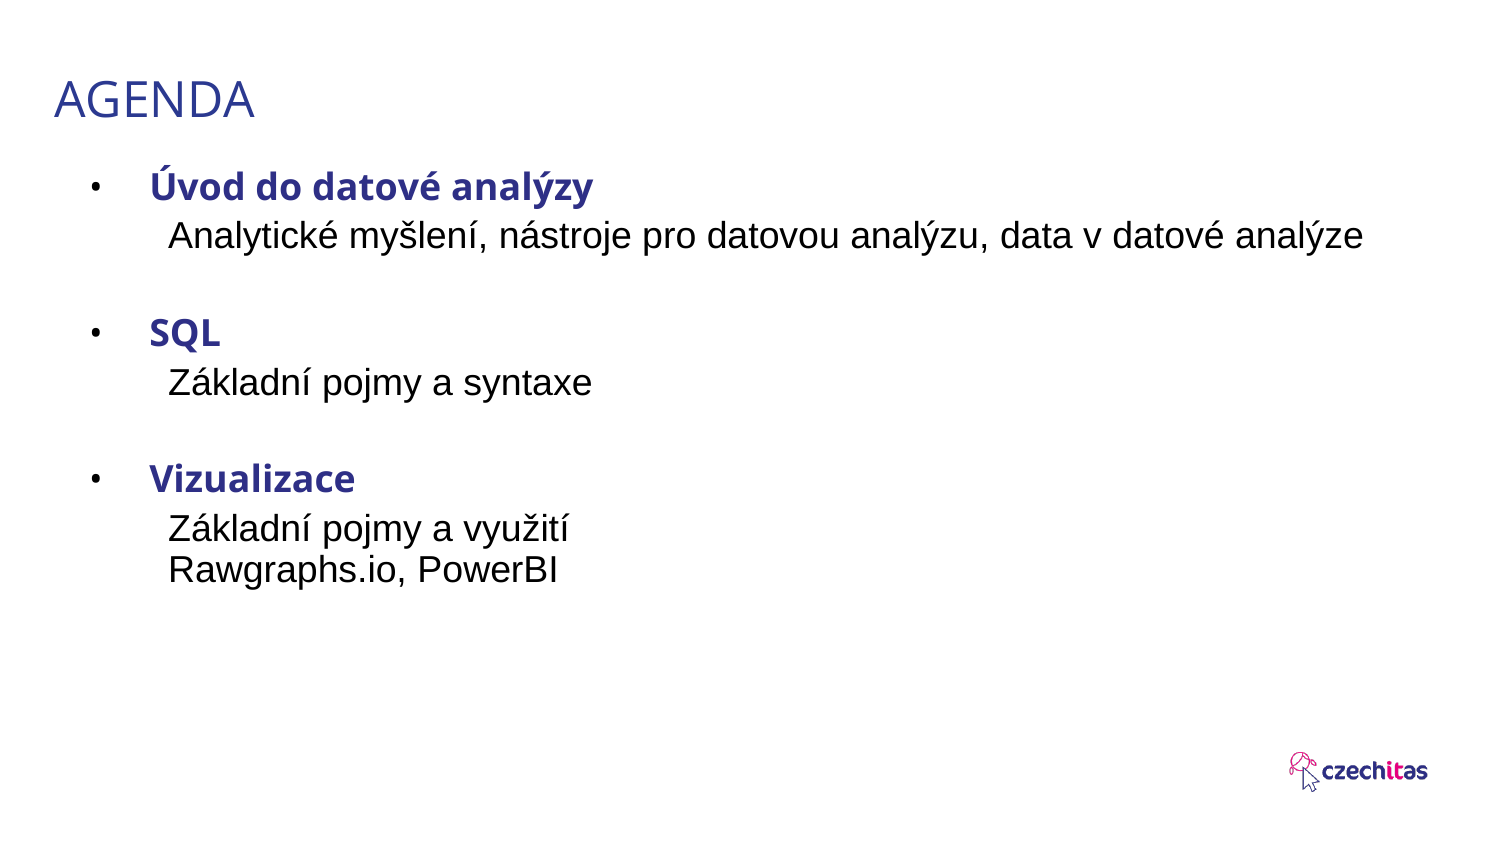

# AGENDA
Úvod do datové analýzy
Analytické myšlení, nástroje pro datovou analýzu, data v datové analýze
SQL
Základní pojmy a syntaxe
Vizualizace
Základní pojmy a využití
Rawgraphs.io, PowerBI